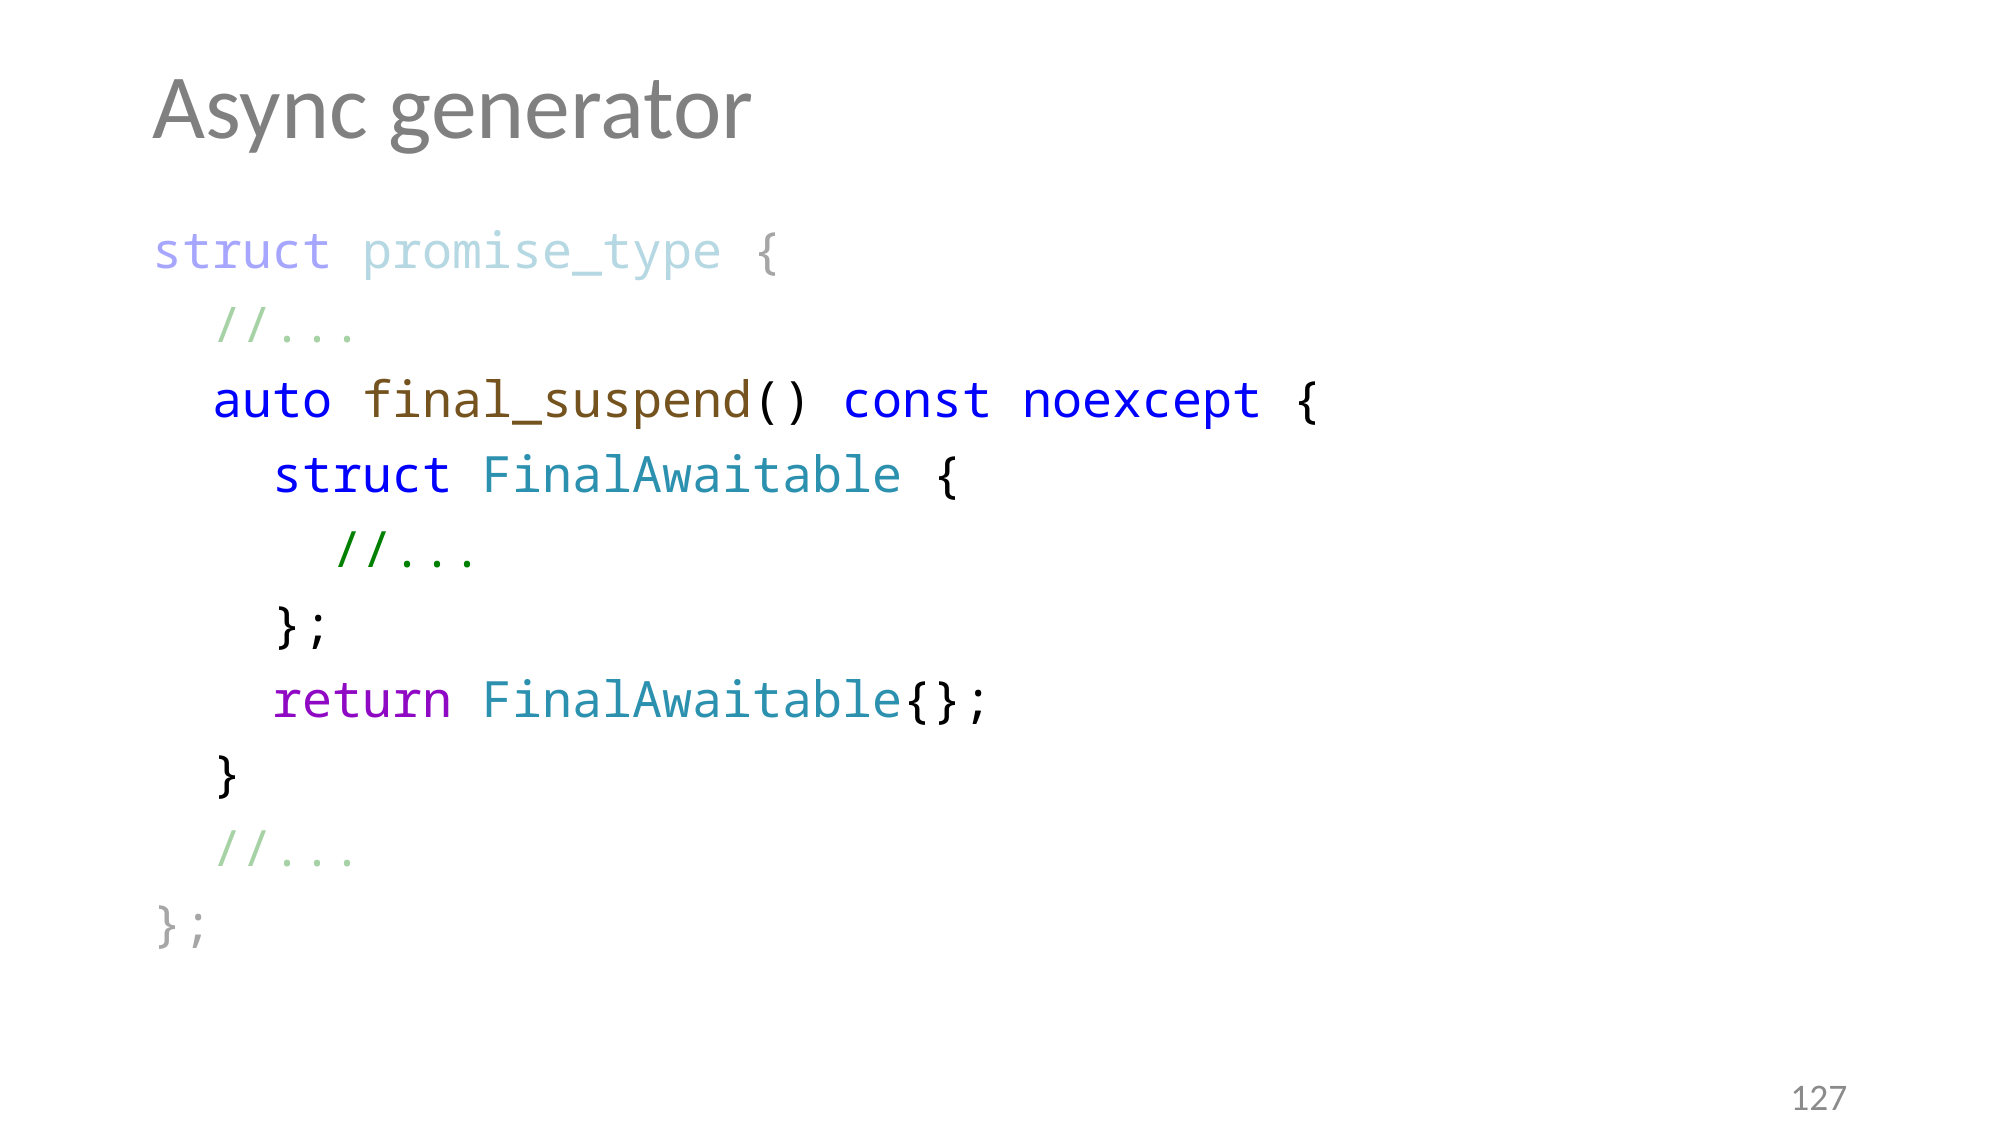

# Async generator
struct promise_type {
  //...
  auto final_suspend() const noexcept {
    struct FinalAwaitable {
      //...
    };
    return FinalAwaitable{};
  }
  //...
};
127